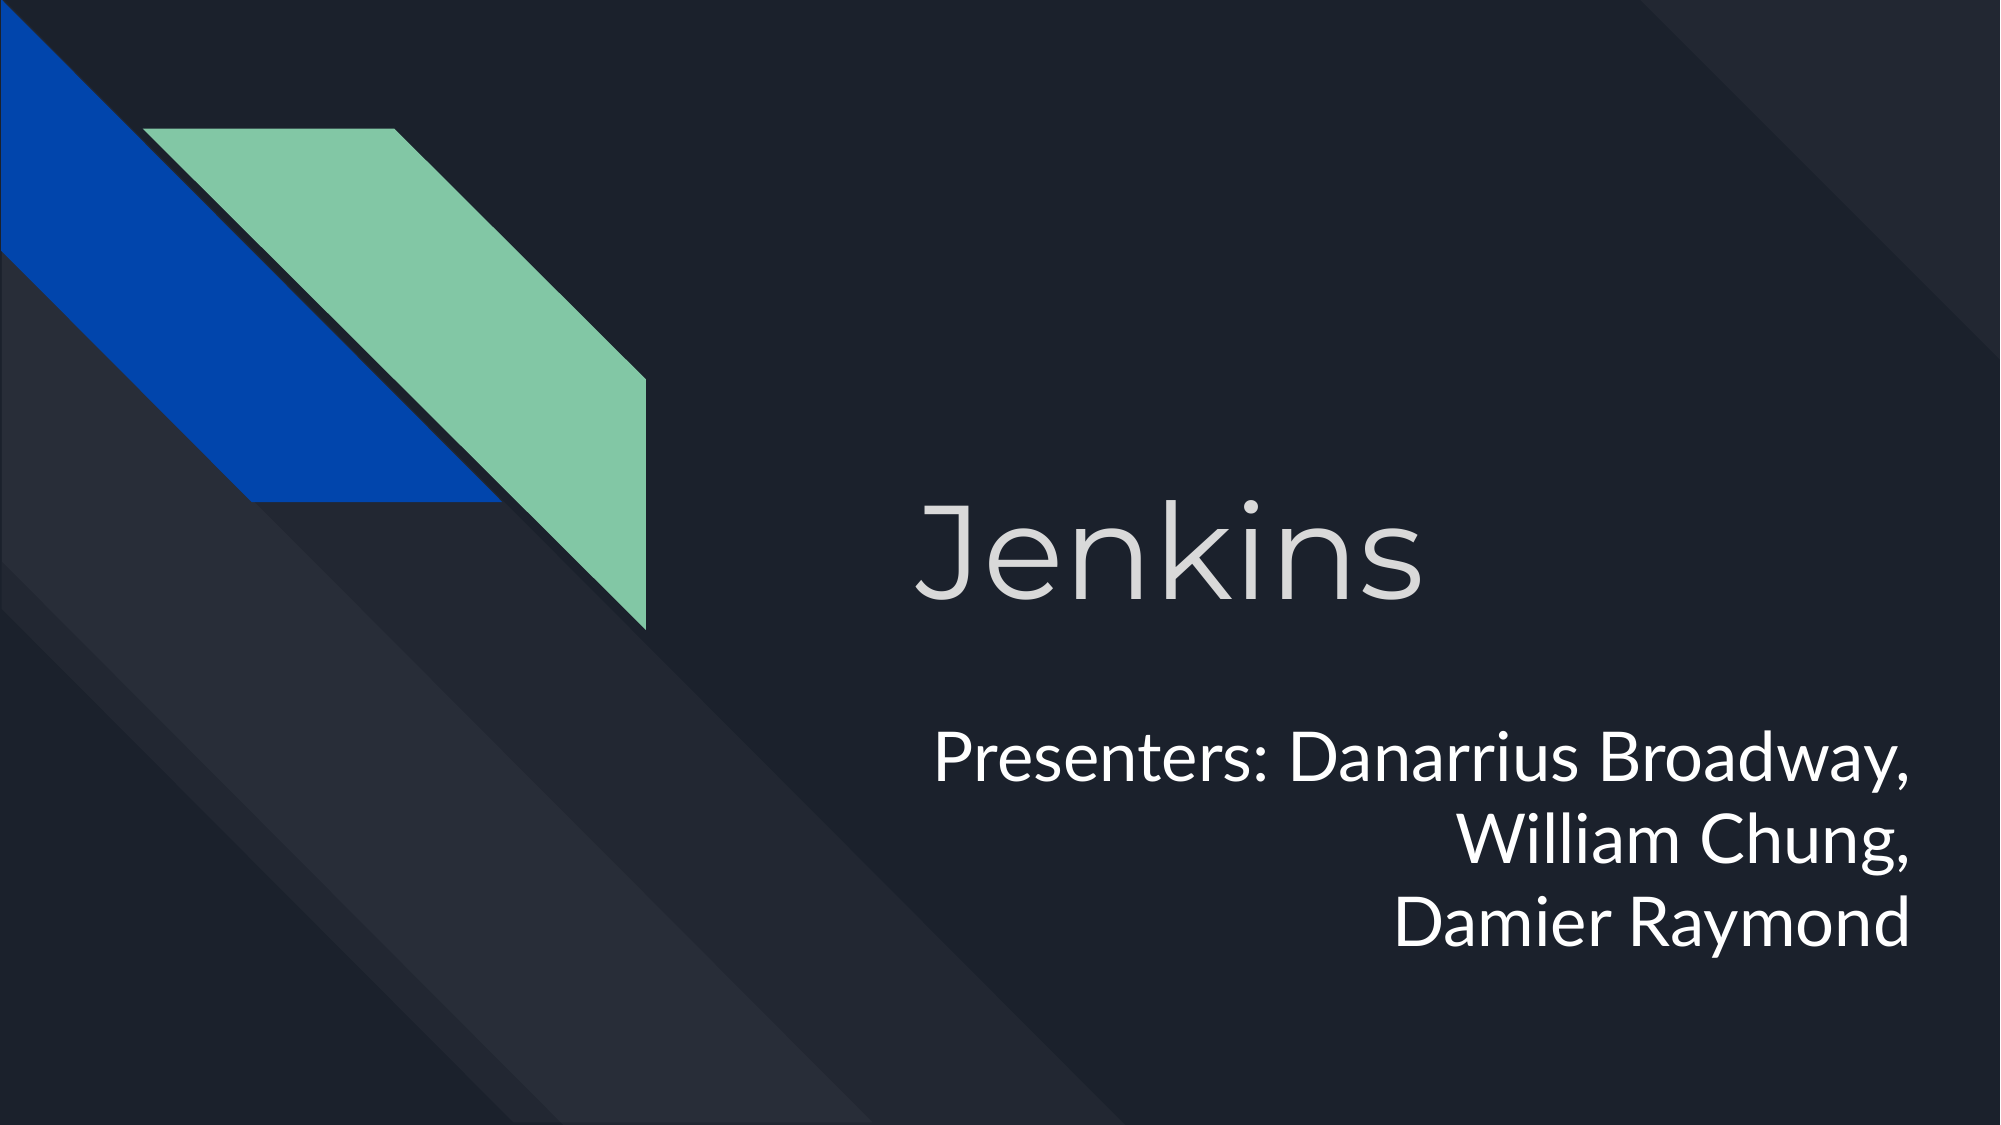

# Jenkins
Presenters: Danarrius Broadway,
 William Chung,
Damier Raymond